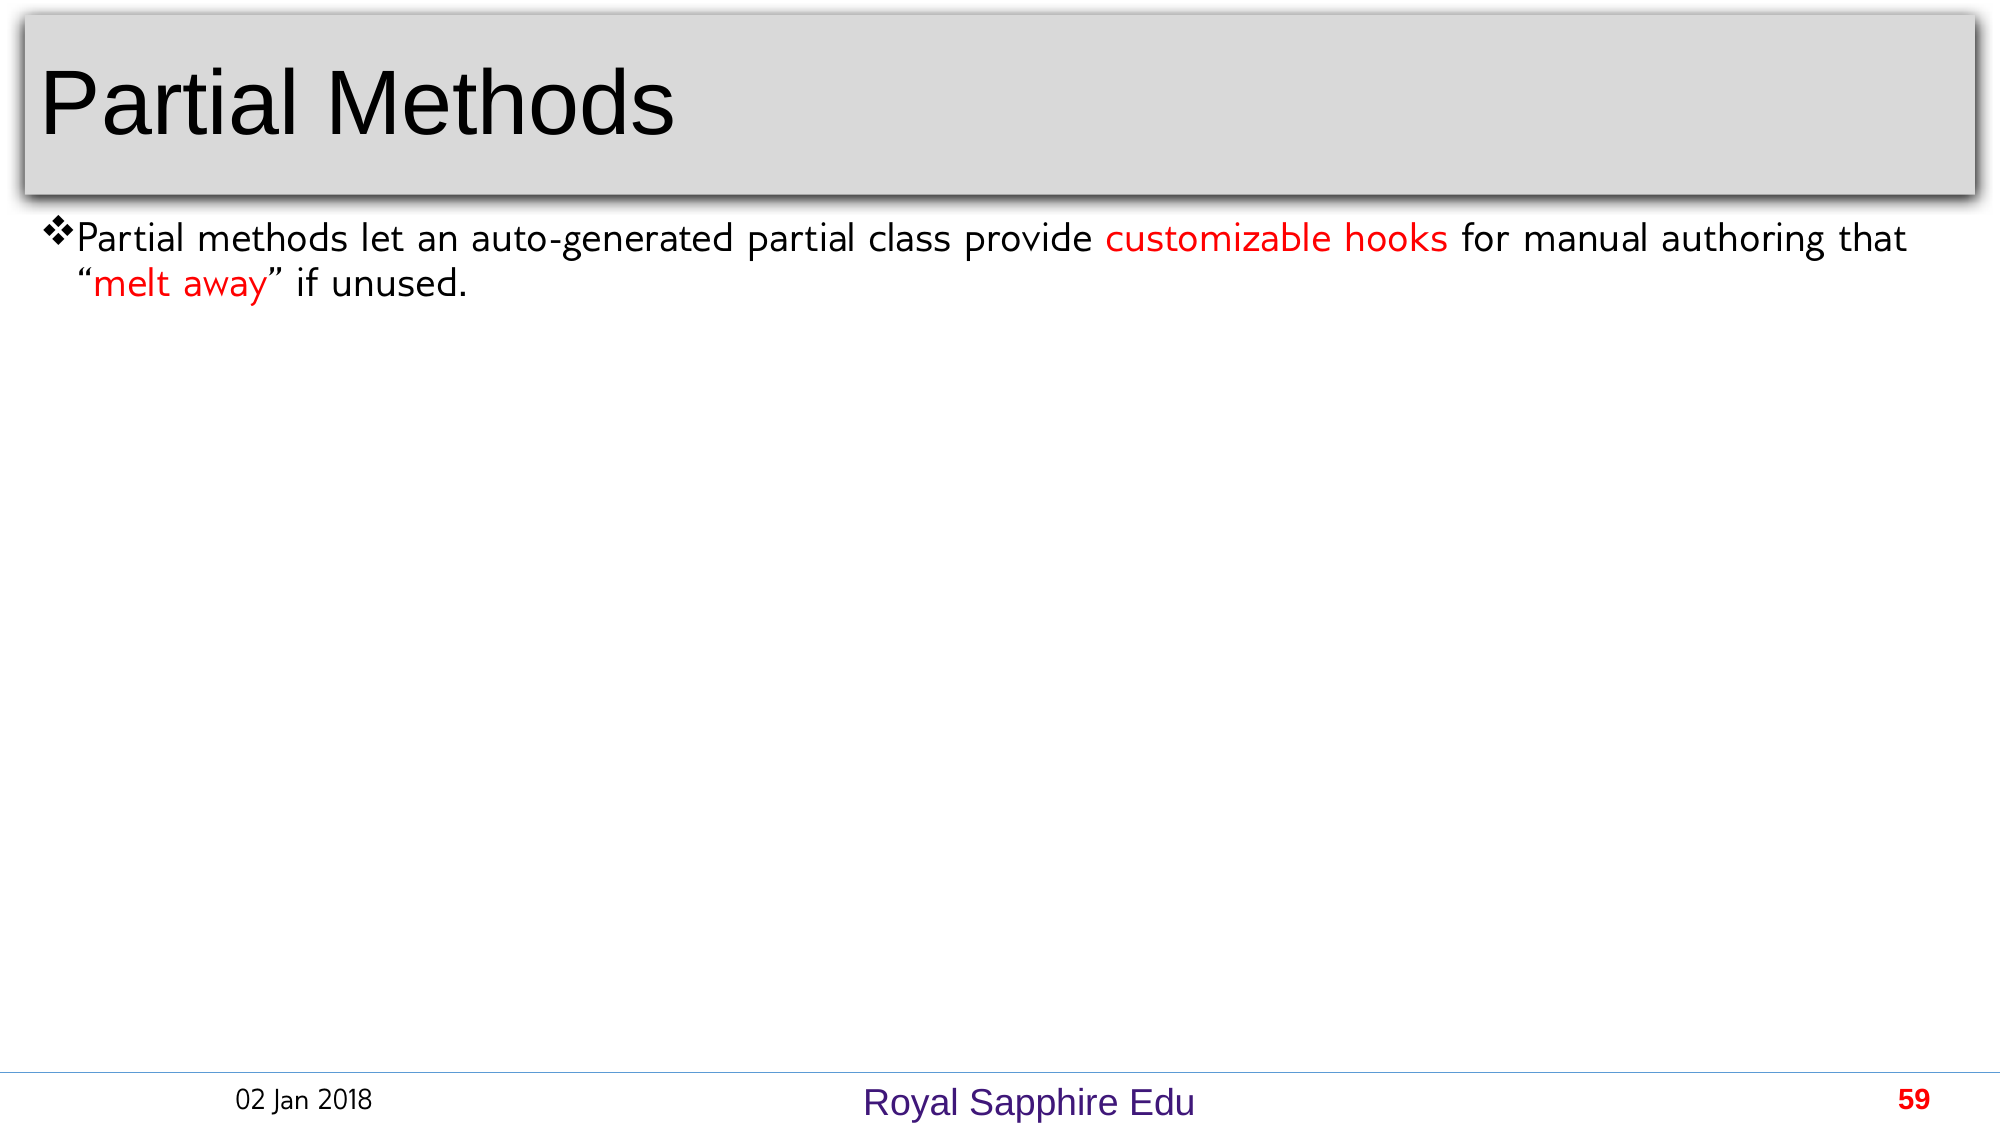

# Partial Methods
Partial methods let an auto-generated partial class provide customizable hooks for manual authoring that “melt away” if unused.
02 Jan 2018
59